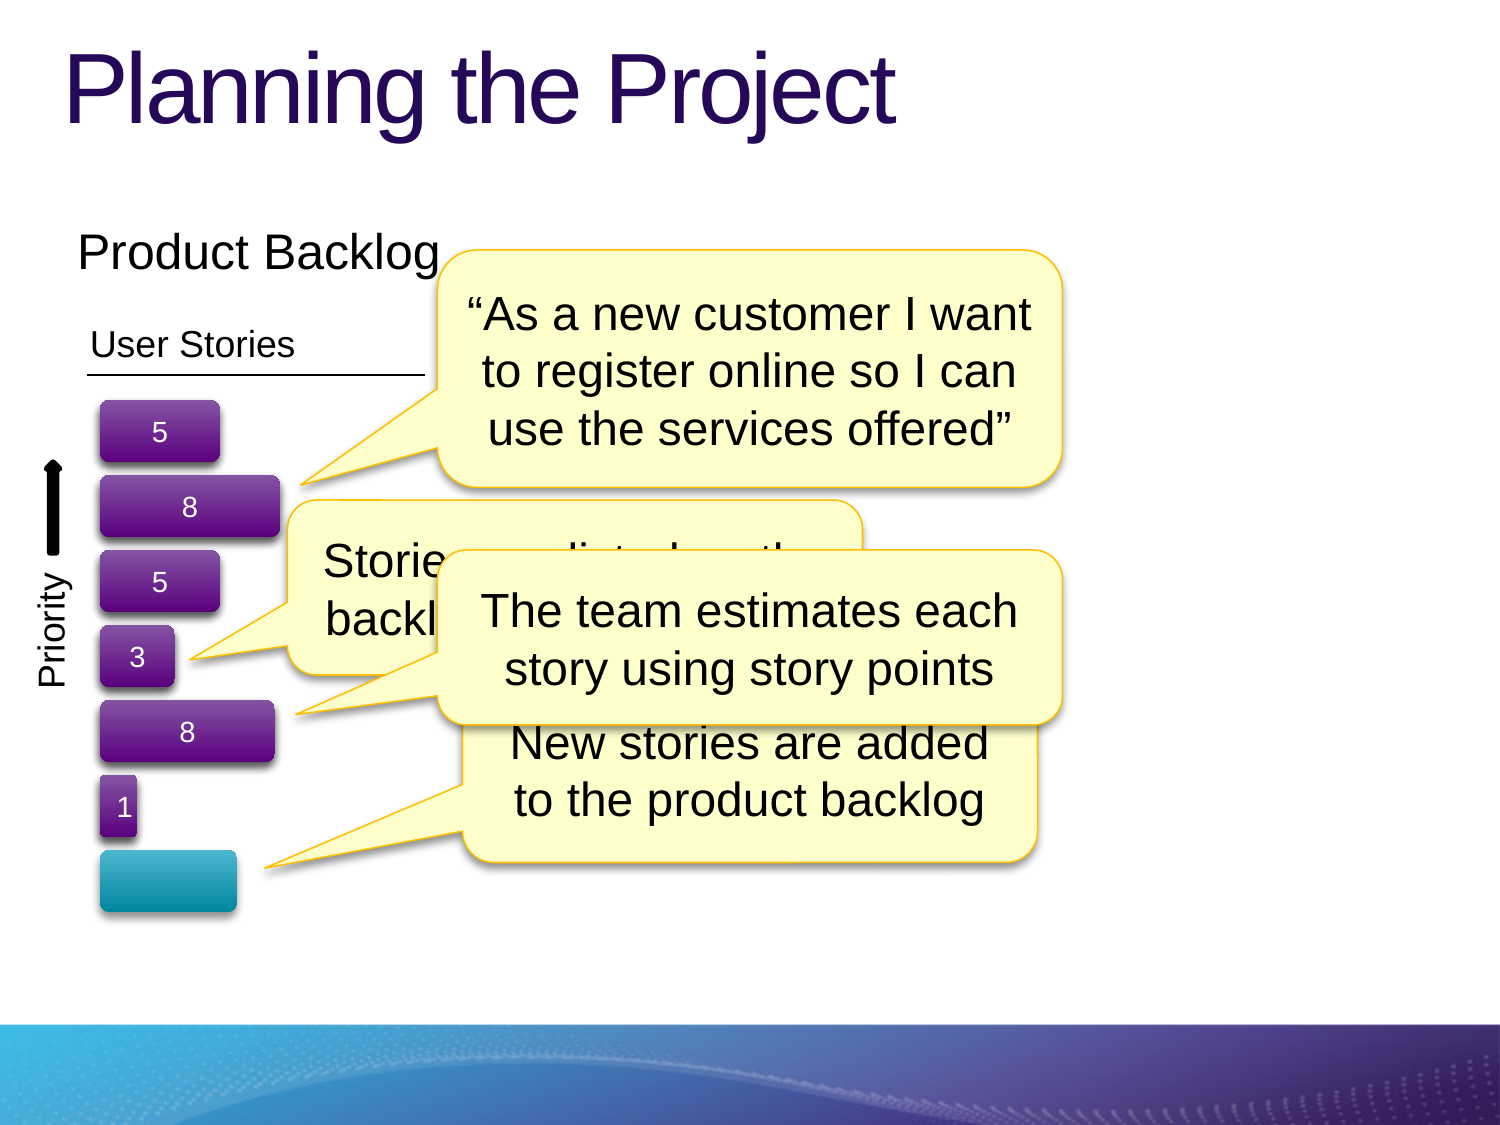

# Planning the Project
Product Backlog
“As a new customer I want to register online so I can use the services offered”
User Stories

5
8
5
3
8
1

Priority
Stories are listed on the backlog in priority order
The team estimates each story using story points
New stories are added to the product backlog